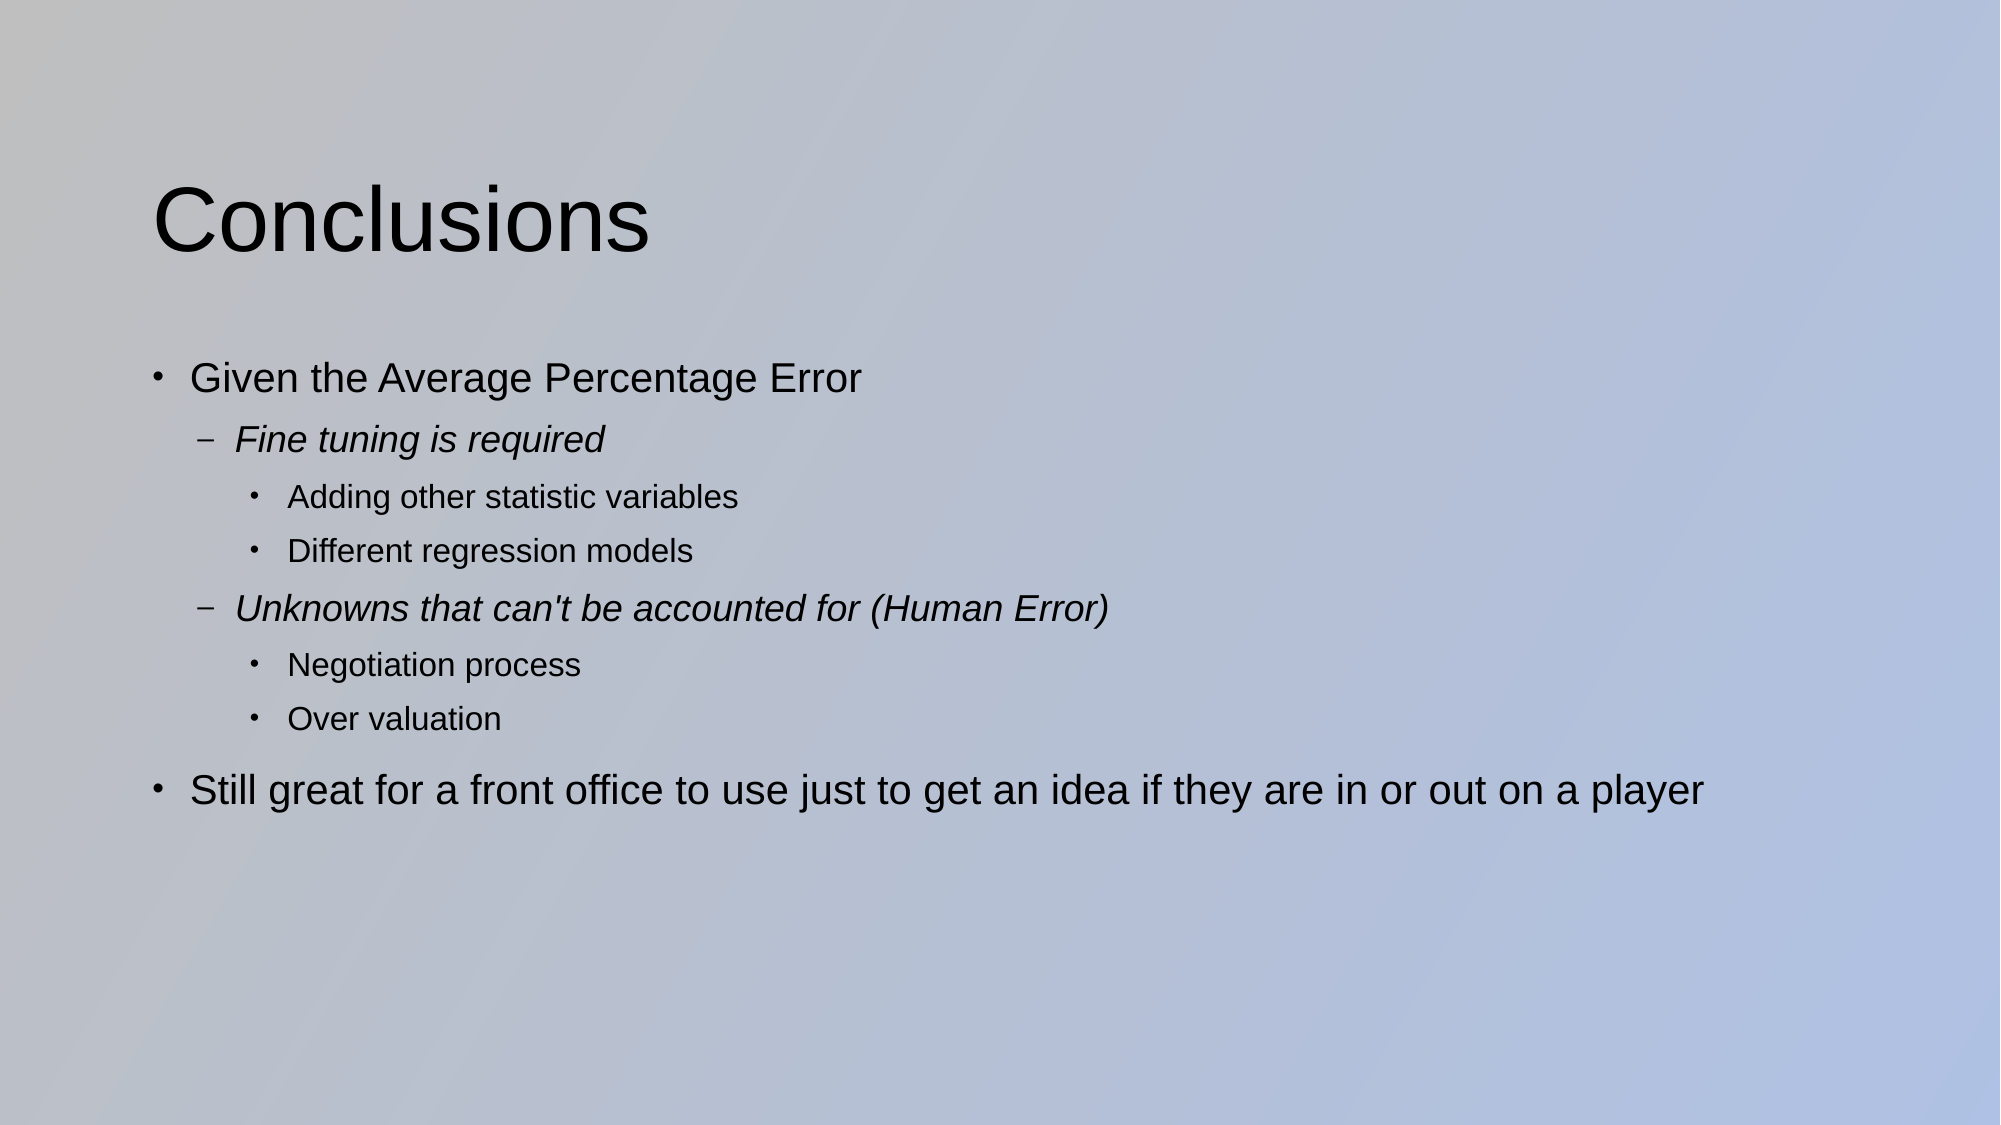

# Conclusions
Given the Average Percentage Error
Fine tuning is required
Adding other statistic variables
Different regression models
Unknowns that can't be accounted for (Human Error)
Negotiation process
Over valuation
Still great for a front office to use just to get an idea if they are in or out on a player